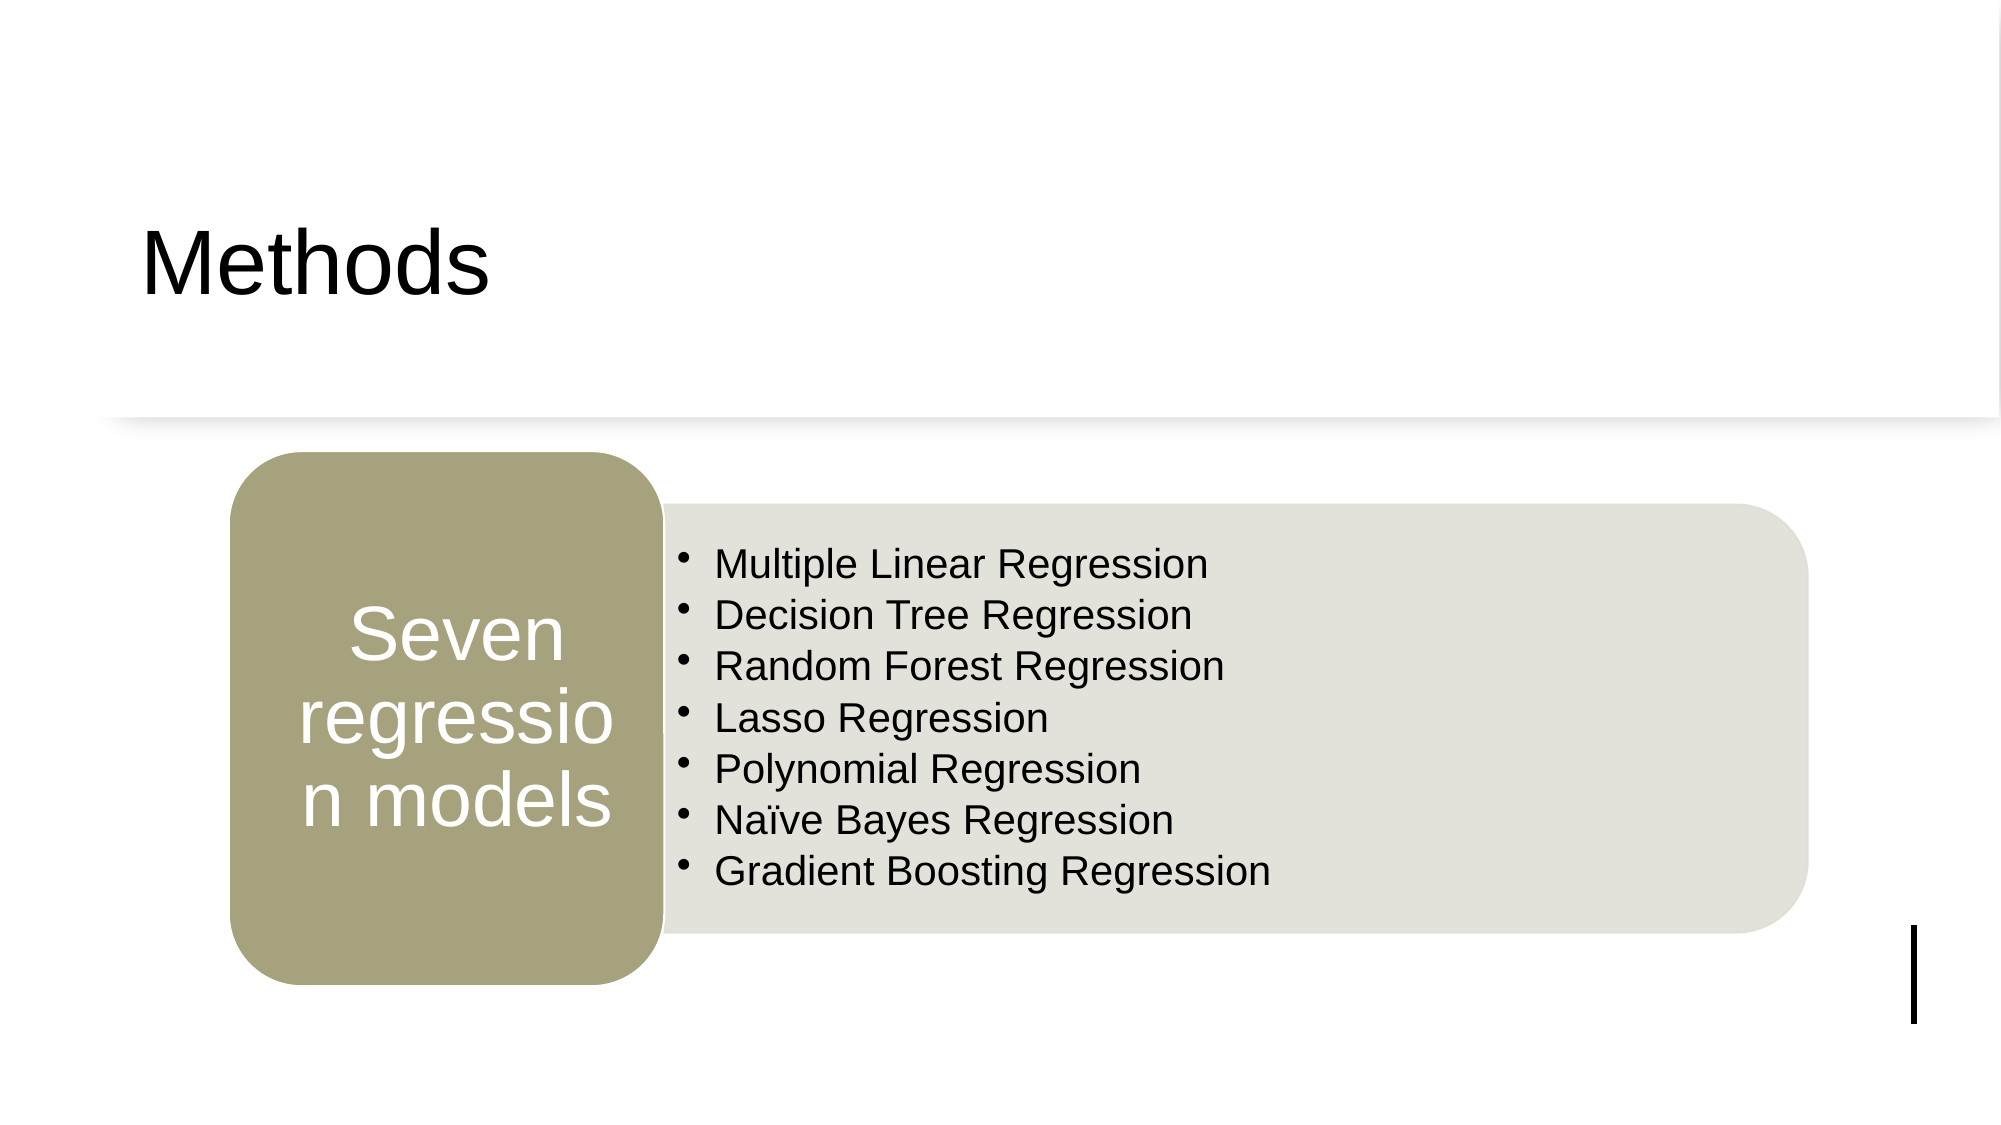

# Methods
Multiple Linear Regression
Decision Tree Regression
Random Forest Regression
Lasso Regression
Polynomial Regression
Naïve Bayes Regression
Gradient Boosting Regression
Seven regression models